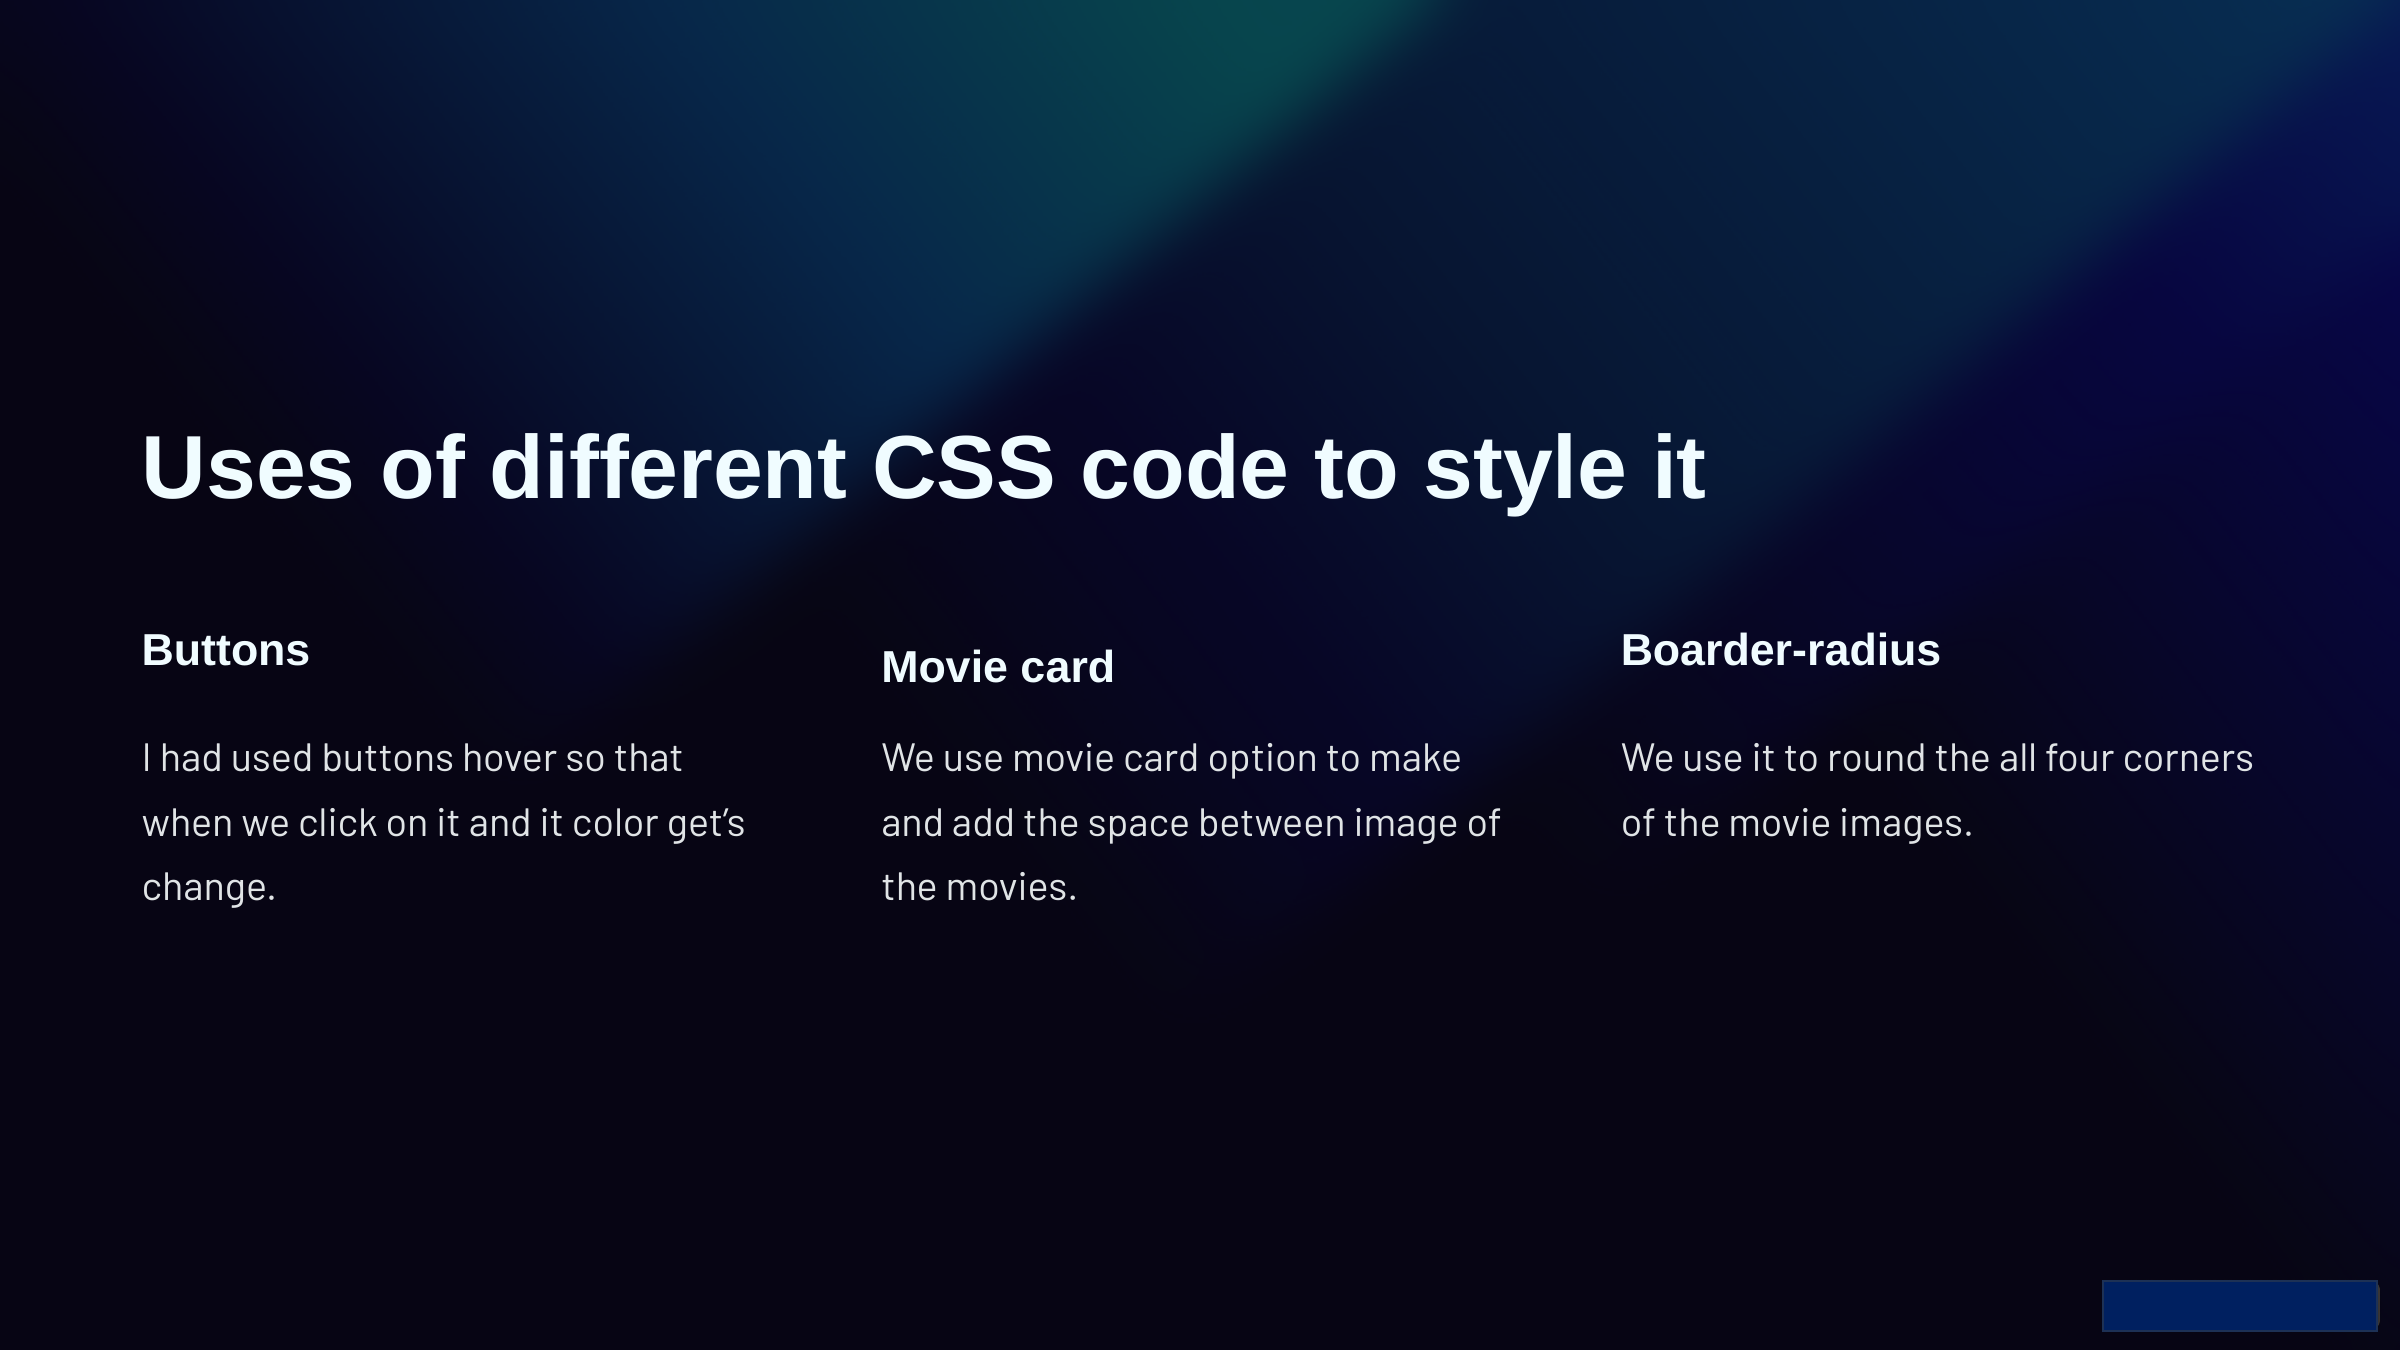

Uses of different CSS code to style it
Buttons
Boarder-radius
Movie card
I had used buttons hover so that when we click on it and it color get’s change.
We use movie card option to make and add the space between image of the movies.
We use it to round the all four corners of the movie images.